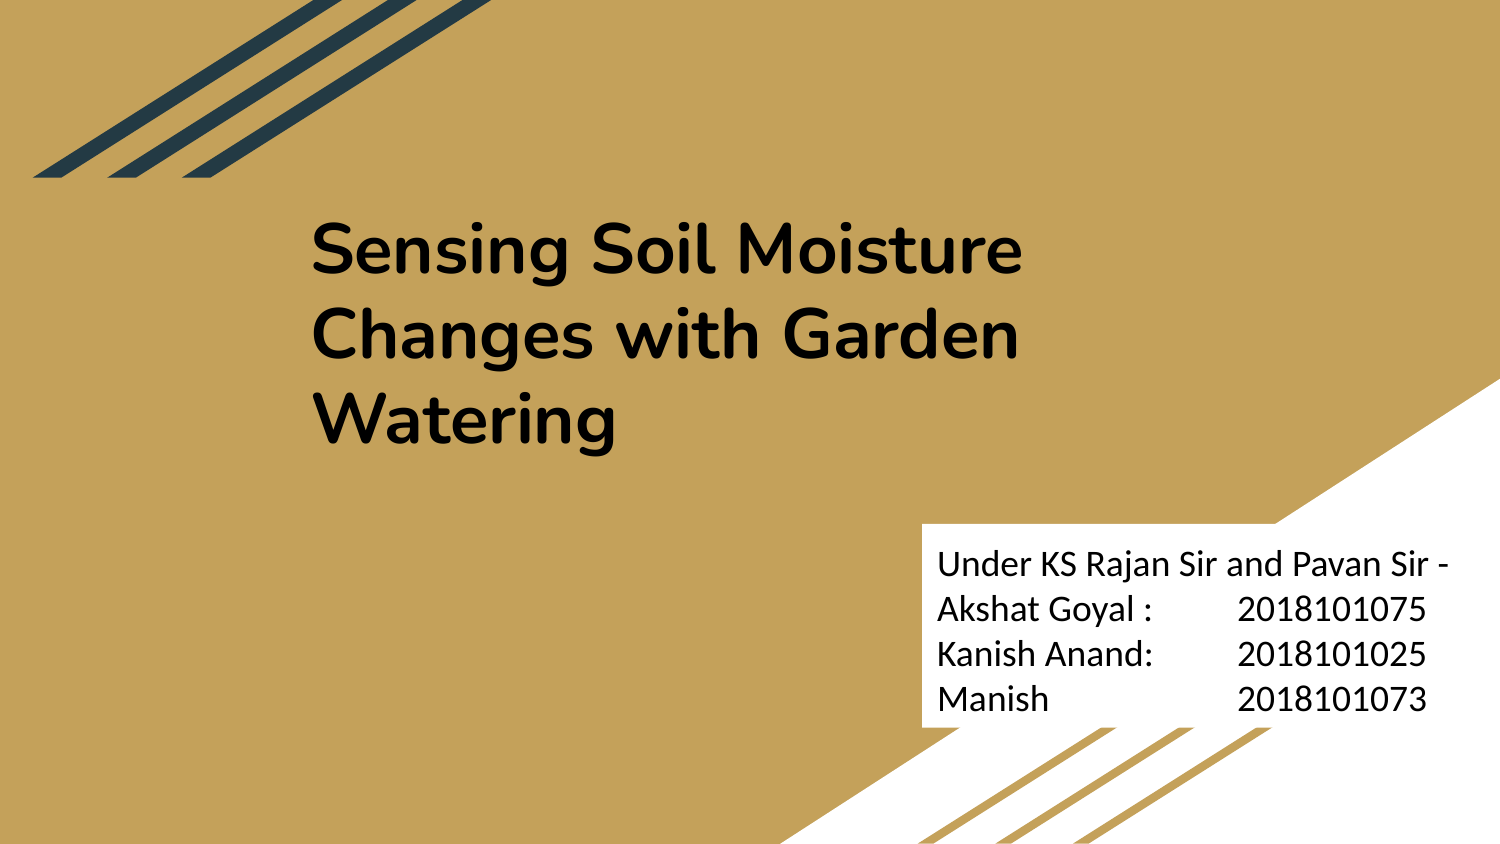

# Sensing Soil Moisture Changes with Garden Watering
Under KS Rajan Sir and Pavan Sir -
Akshat Goyal :	2018101075
Kanish Anand:	2018101025
Manish 		2018101073